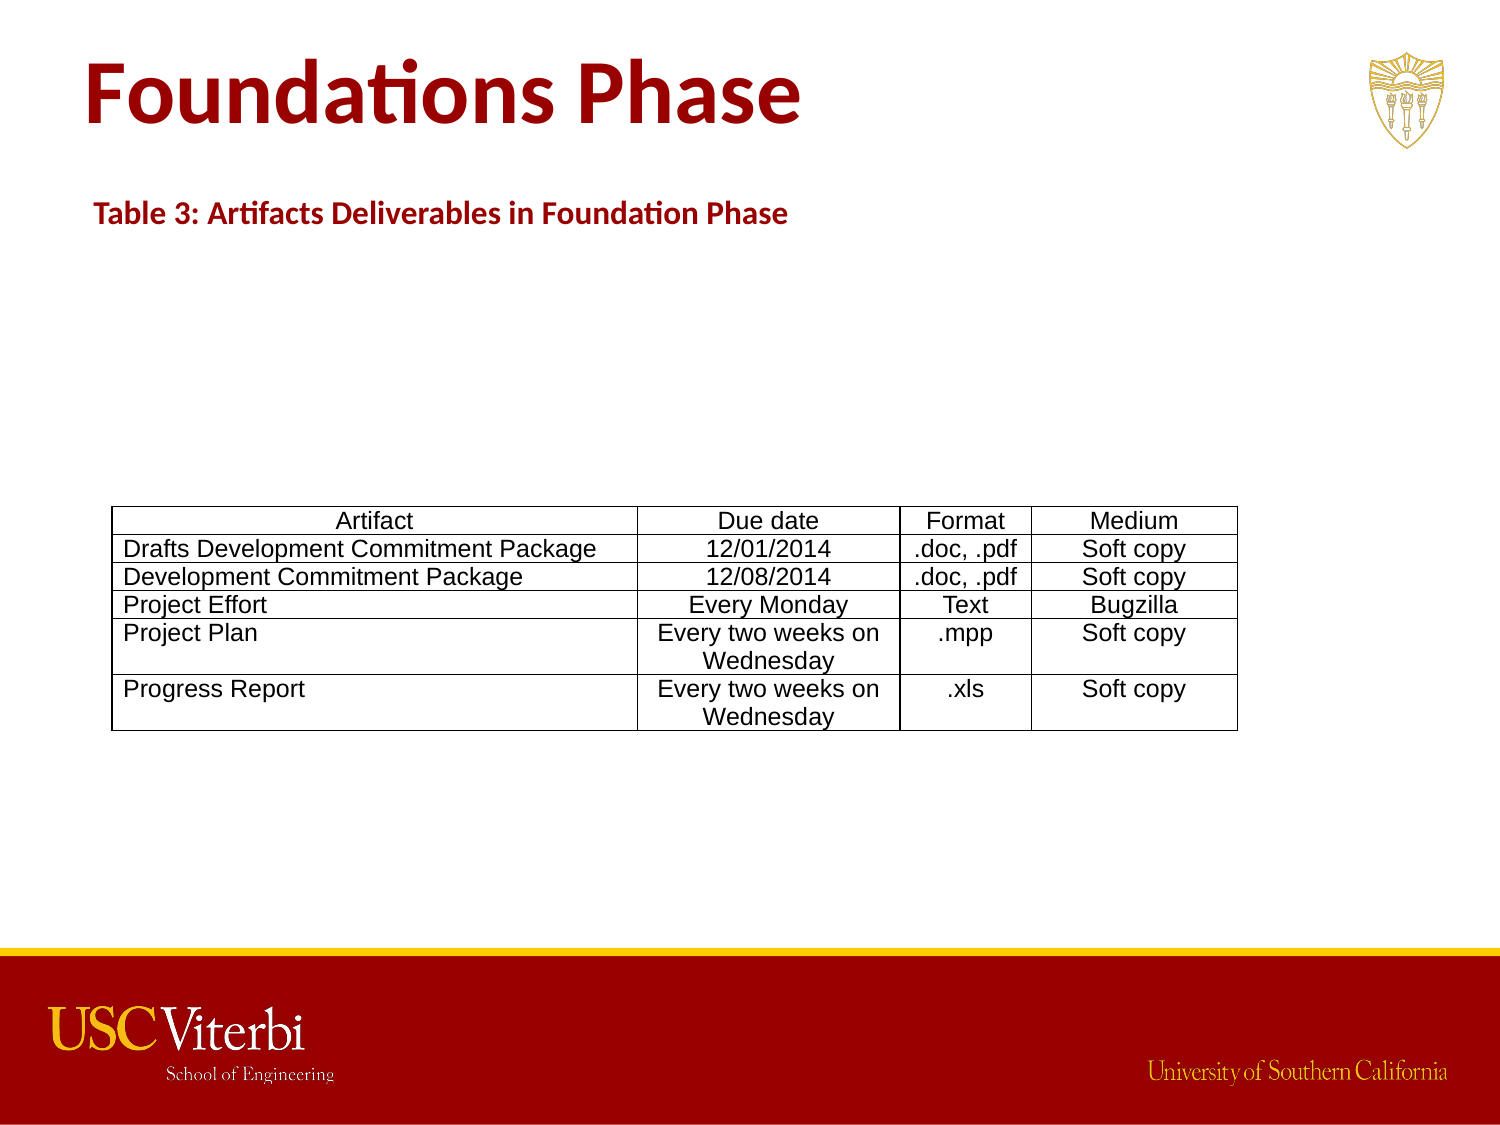

# Foundations Phase    Table 3: Artifacts Deliverables in Foundation Phase
| Artifact | Due date | Format | Medium |
| --- | --- | --- | --- |
| Drafts Development Commitment Package | 12/01/2014 | .doc, .pdf | Soft copy |
| Development Commitment Package | 12/08/2014 | .doc, .pdf | Soft copy |
| Project Effort | Every Monday | Text | Bugzilla |
| Project Plan | Every two weeks on Wednesday | .mpp | Soft copy |
| Progress Report | Every two weeks on Wednesday | .xls | Soft copy |